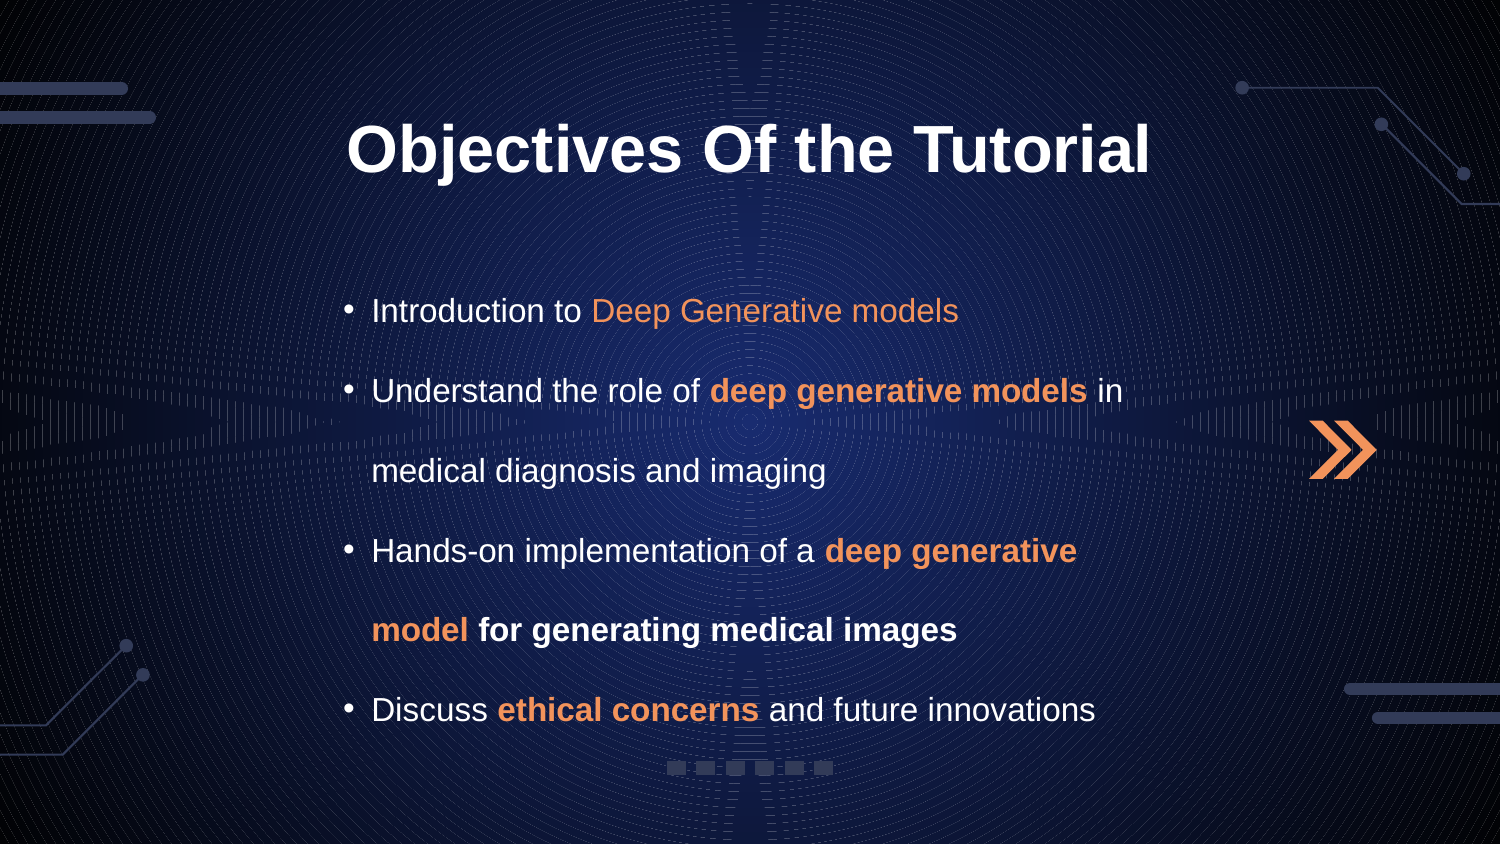

# Objectives Of the Tutorial
Introduction to Deep Generative models
Understand the role of deep generative models in medical diagnosis and imaging
Hands-on implementation of a deep generative model for generating medical images
Discuss ethical concerns and future innovations